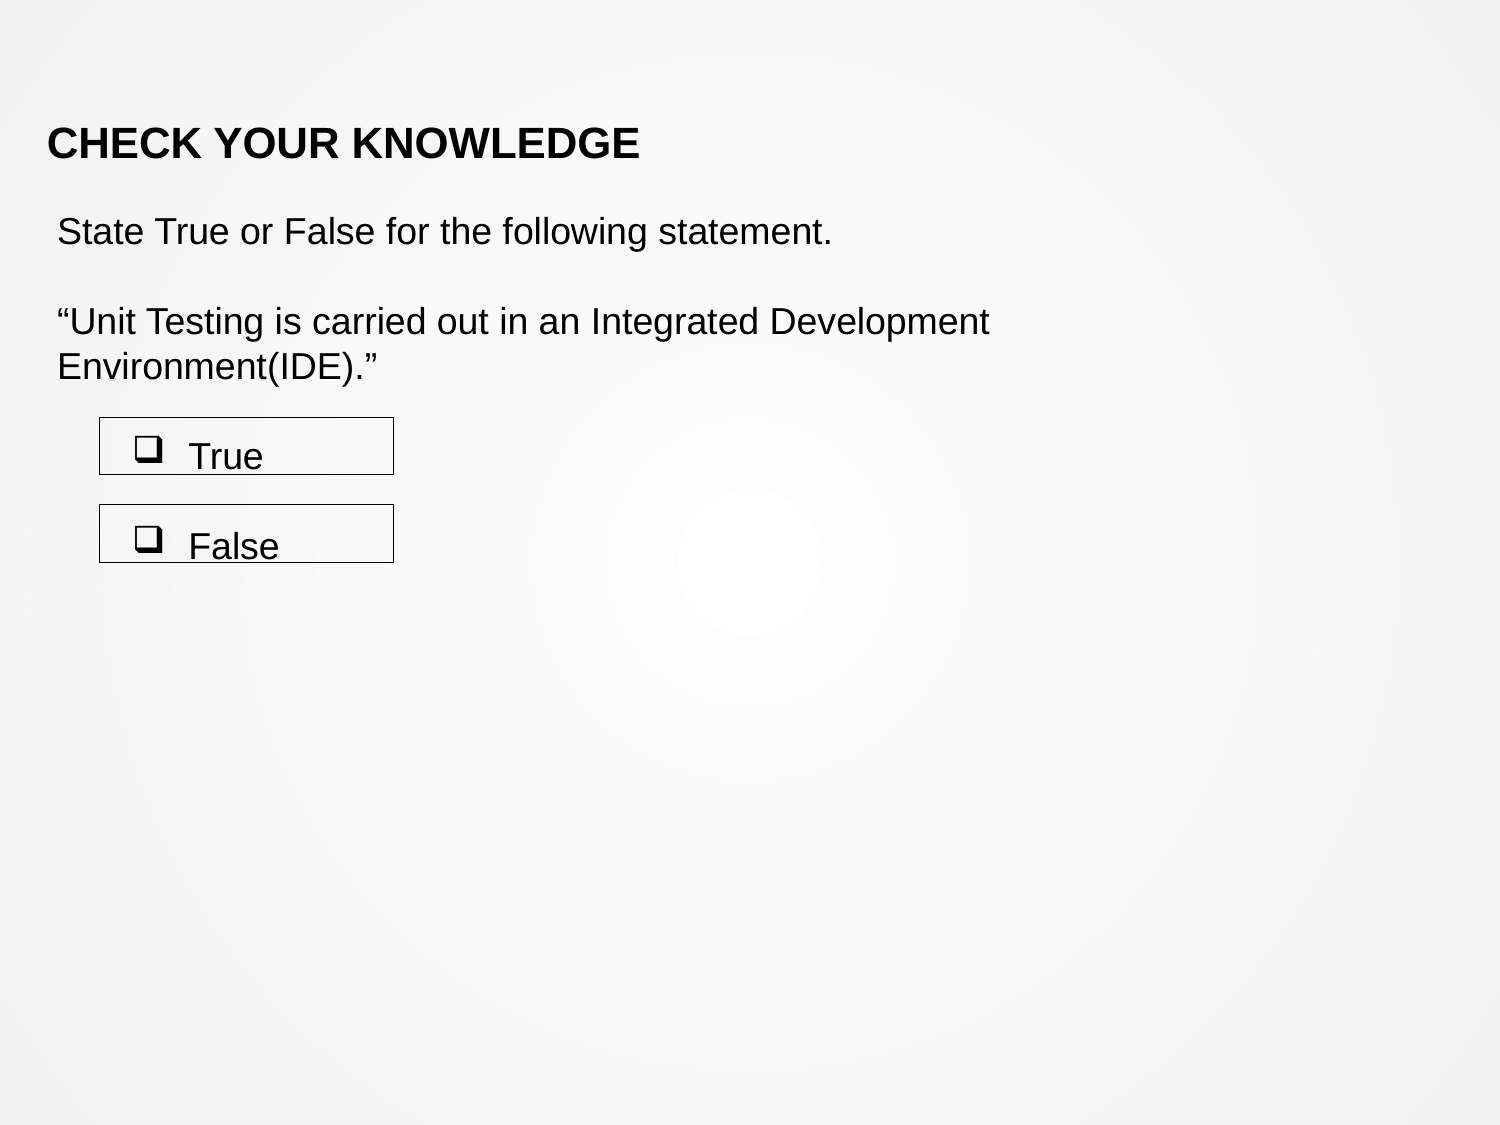

# Check Your Knowledge
State True or False for the following statement.

“Unit Testing is carried out in an Integrated Development Environment(IDE).”
True
False